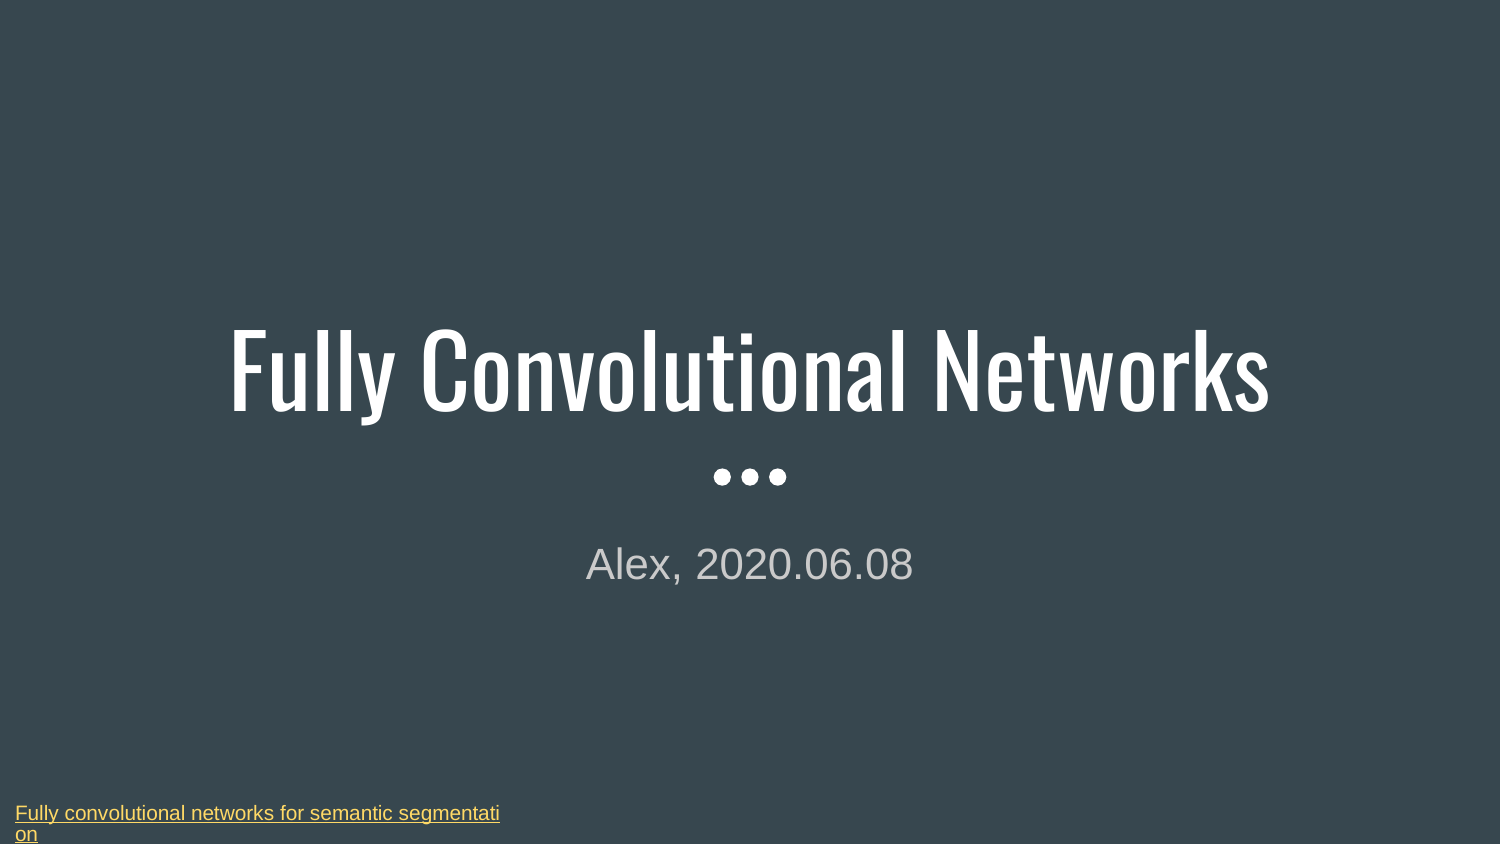

# Fully Convolutional Networks
Alex, 2020.06.08
Fully convolutional networks for semantic segmentation